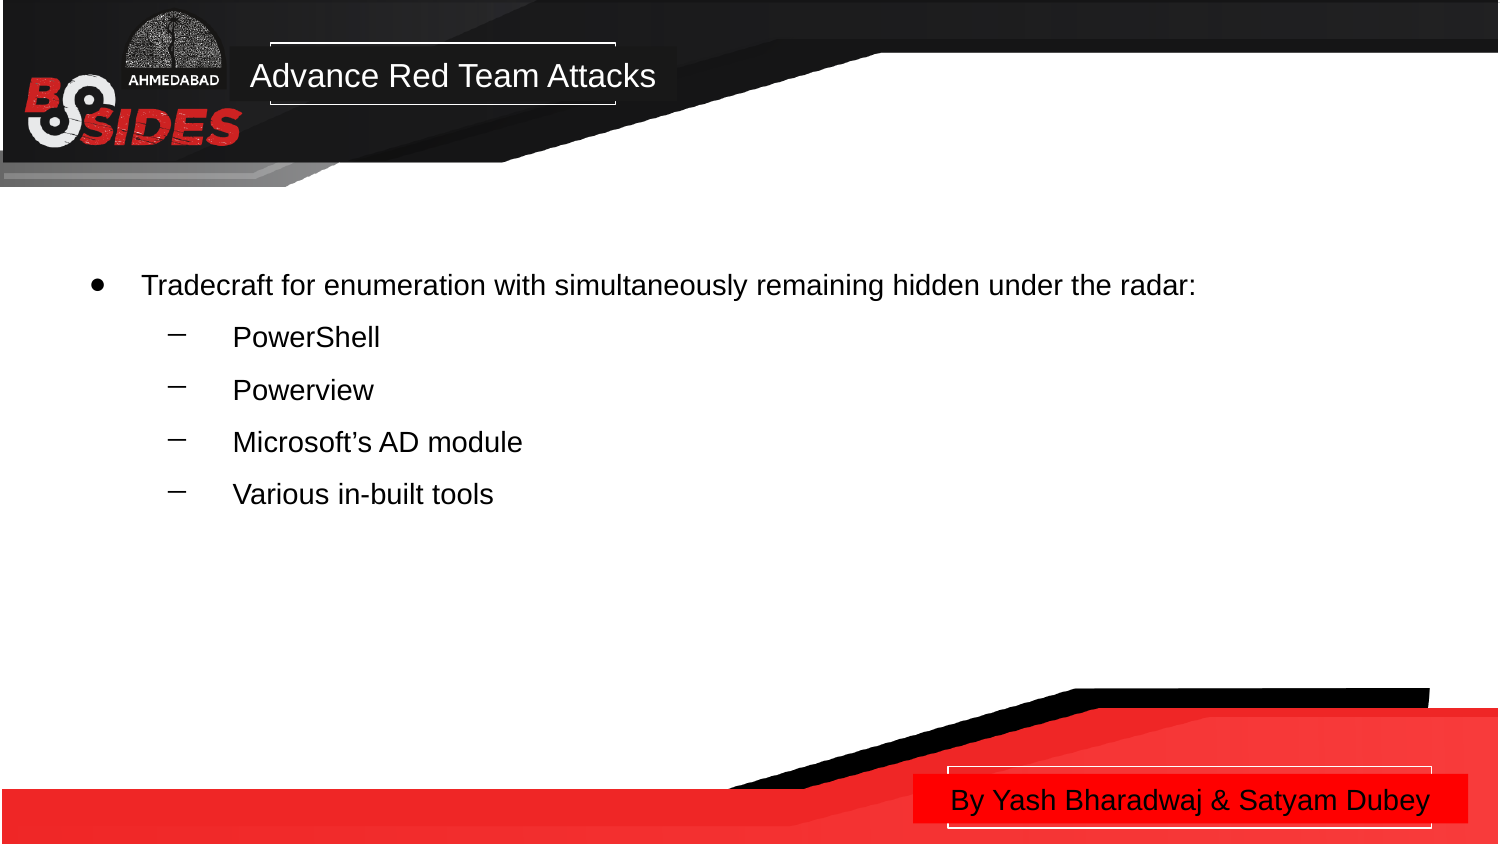

Advance Red Team Attacks
Tradecraft for enumeration with simultaneously remaining hidden under the radar:
  PowerShell
  Powerview
  Microsoft’s AD module
  Various in-built tools

By Yash Bharadwaj & Satyam Dubey